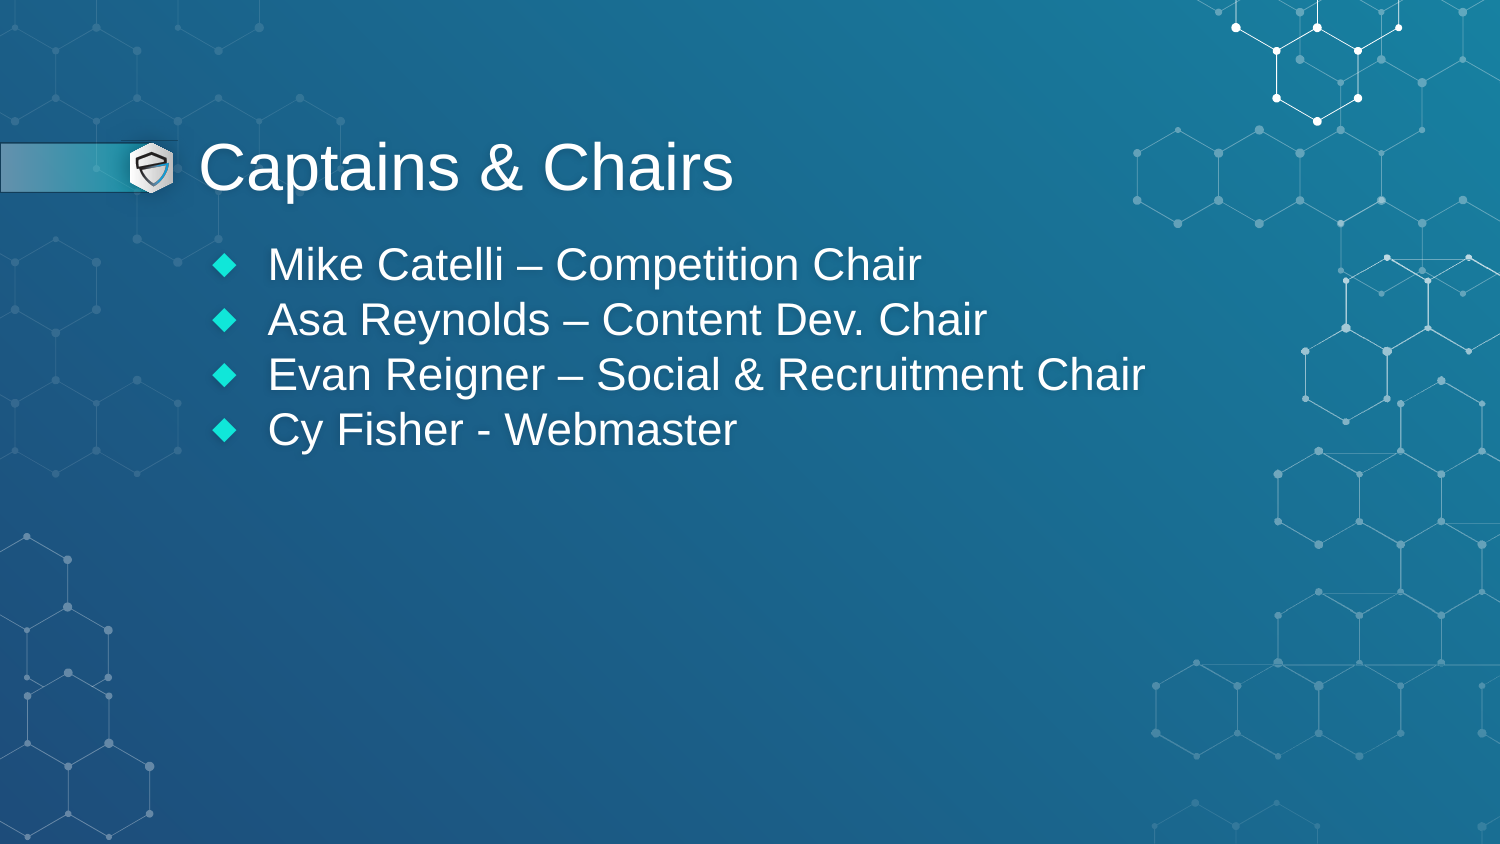

# Captains & Chairs
Mike Catelli – Competition Chair
Asa Reynolds – Content Dev. Chair
Evan Reigner – Social & Recruitment Chair
Cy Fisher - Webmaster